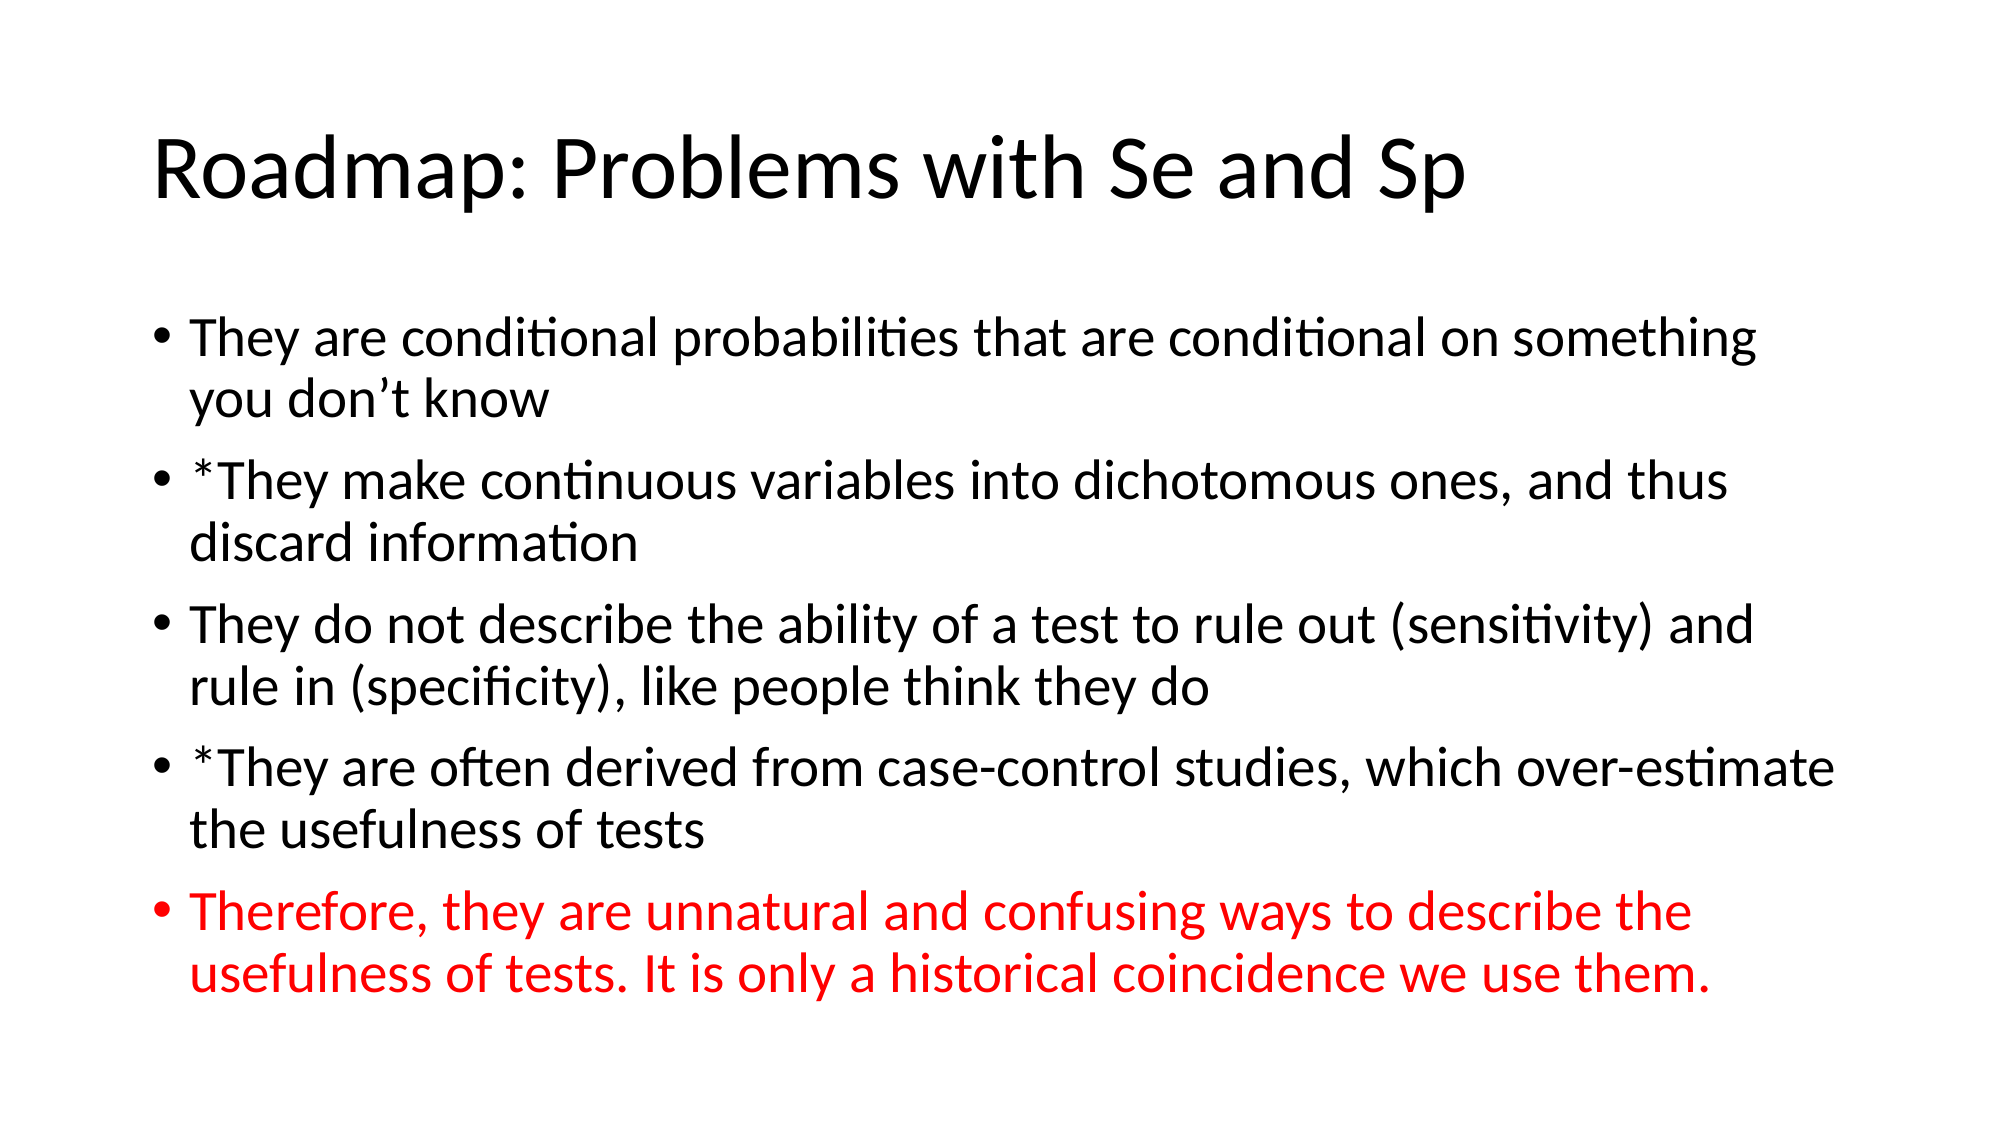

# Roadmap: Problems with Se and Sp
They are conditional probabilities that are conditional on something you don’t know
*They make continuous variables into dichotomous ones, and thus discard information
They do not describe the ability of a test to rule out (sensitivity) and rule in (specificity), like people think they do
*They are often derived from case-control studies, which over-estimate the usefulness of tests
Therefore, they are unnatural and confusing ways to describe the usefulness of tests. It is only a historical coincidence we use them.